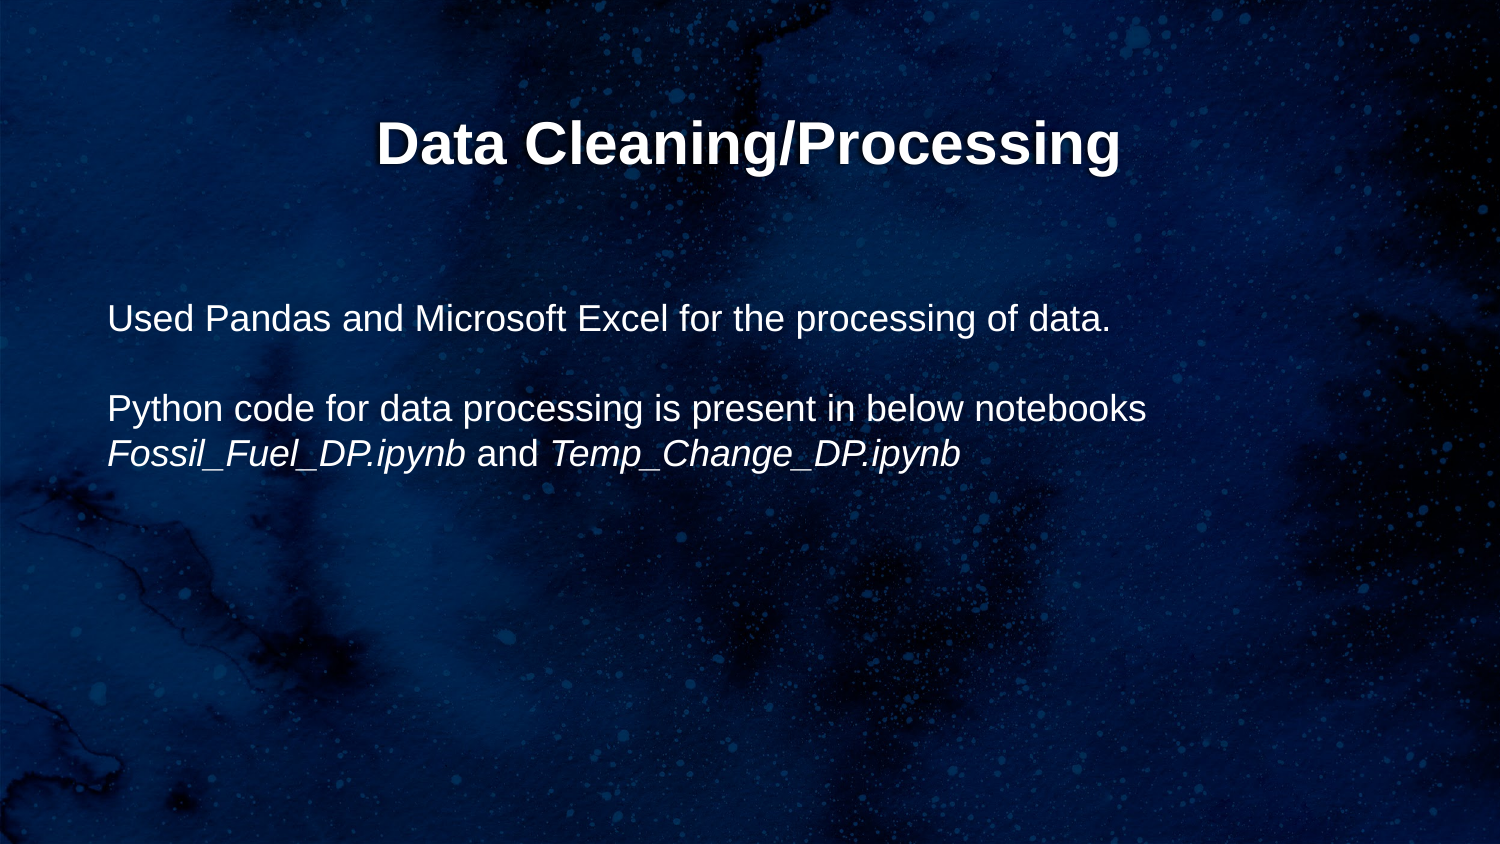

# Data Cleaning/Processing
Used Pandas and Microsoft Excel for the processing of data.

Python code for data processing is present in below notebooks  Fossil_Fuel_DP.ipynb and Temp_Change_DP.ipynb